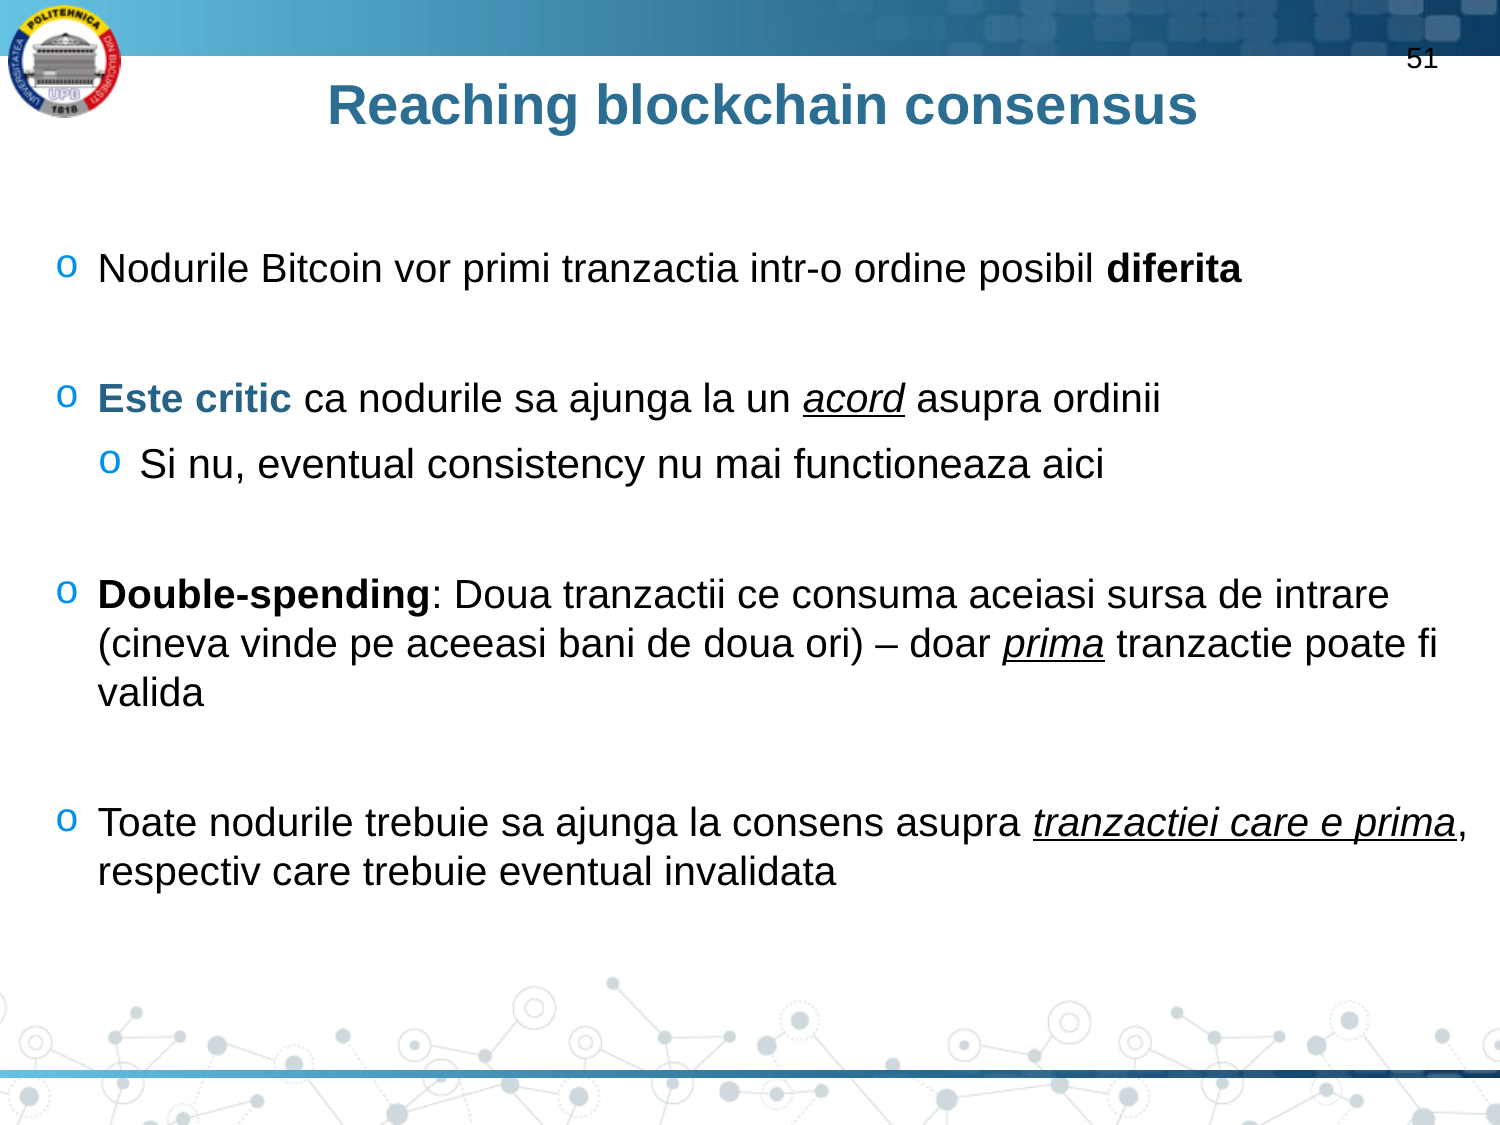

51
# Reaching blockchain consensus
Nodurile Bitcoin vor primi tranzactia intr-o ordine posibil diferita

Este critic ca nodurile sa ajunga la un acord asupra ordinii
Si nu, eventual consistency nu mai functioneaza aici

Double-spending: Doua tranzactii ce consuma aceiasi sursa de intrare (cineva vinde pe aceeasi bani de doua ori) – doar prima tranzactie poate fi valida

Toate nodurile trebuie sa ajunga la consens asupra tranzactiei care e prima, respectiv care trebuie eventual invalidata